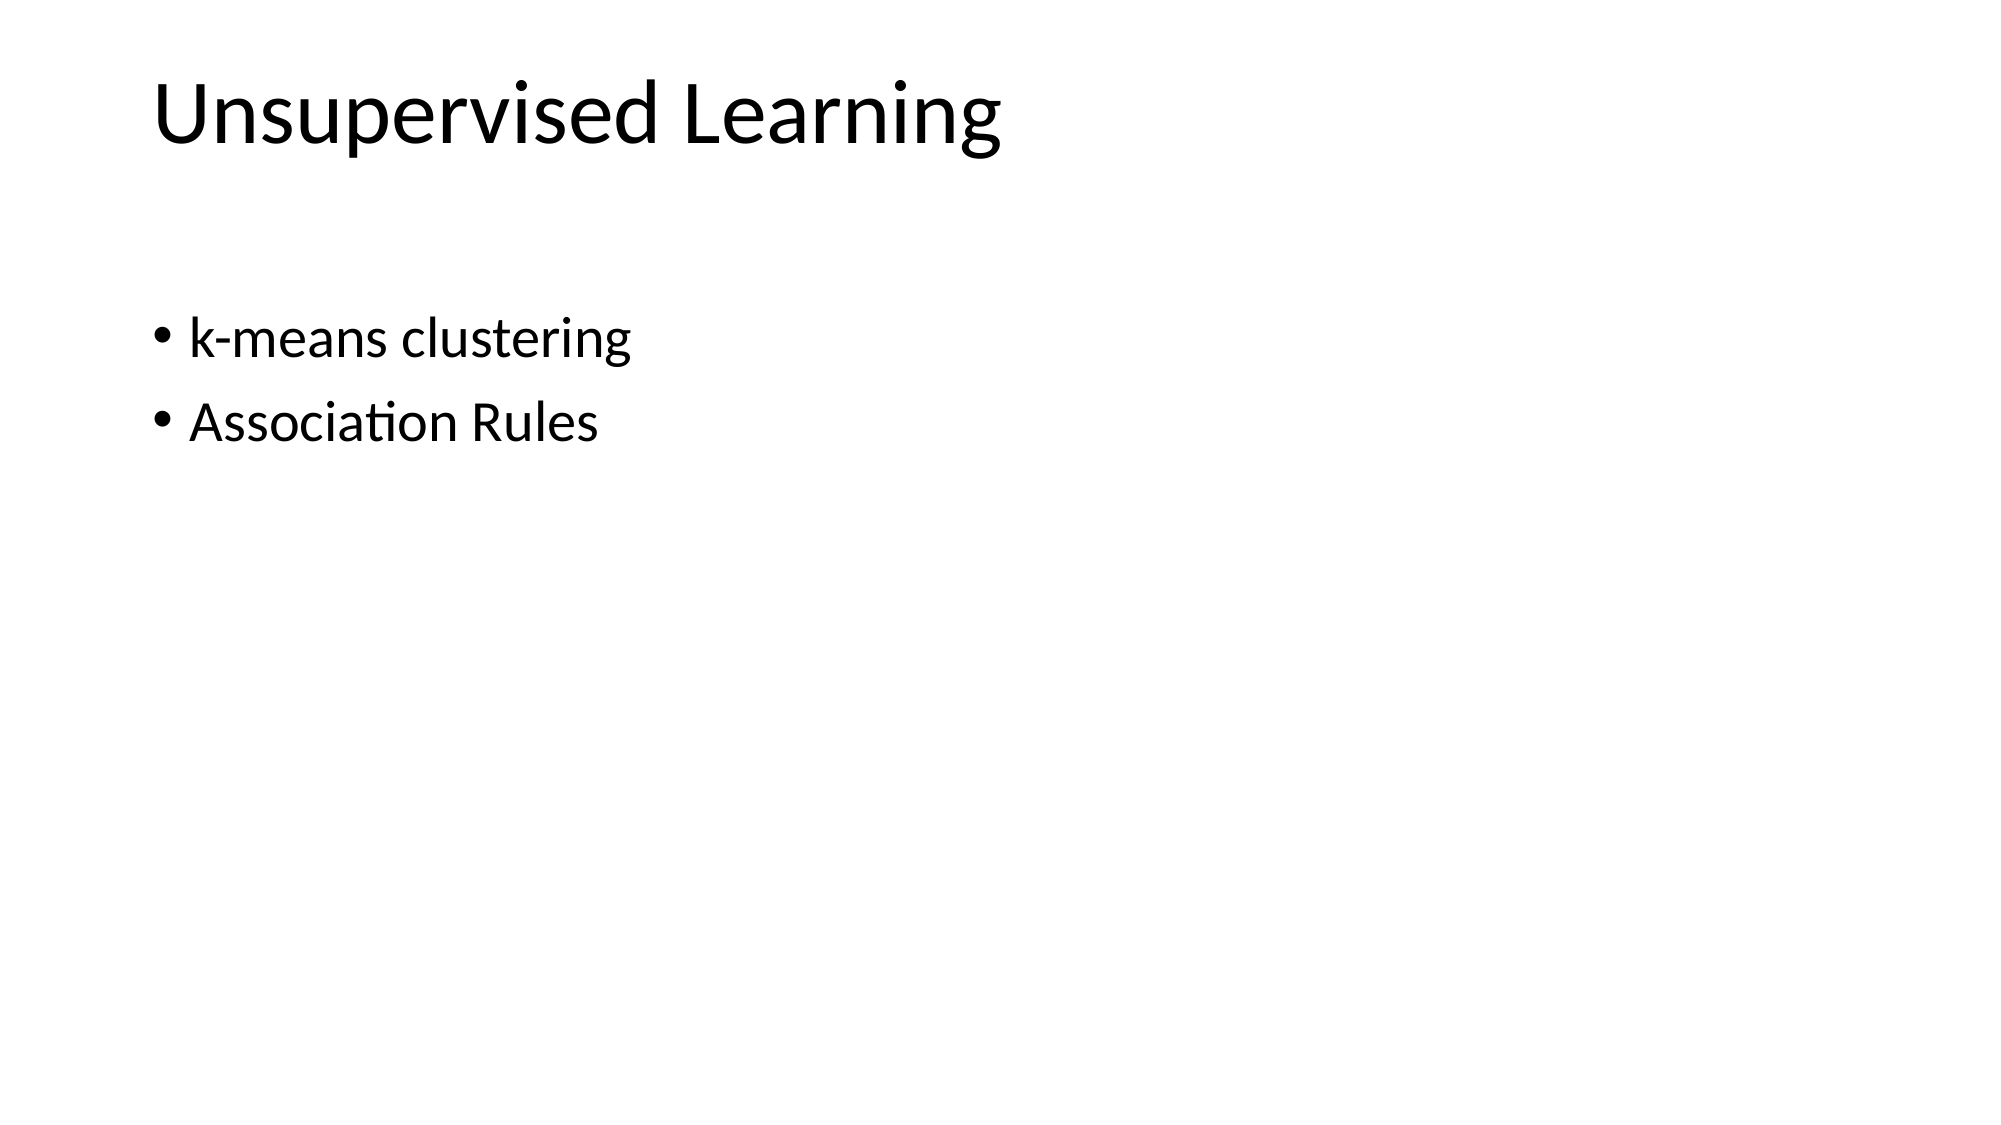

# Unsupervised Learning
k-means clustering
Association Rules